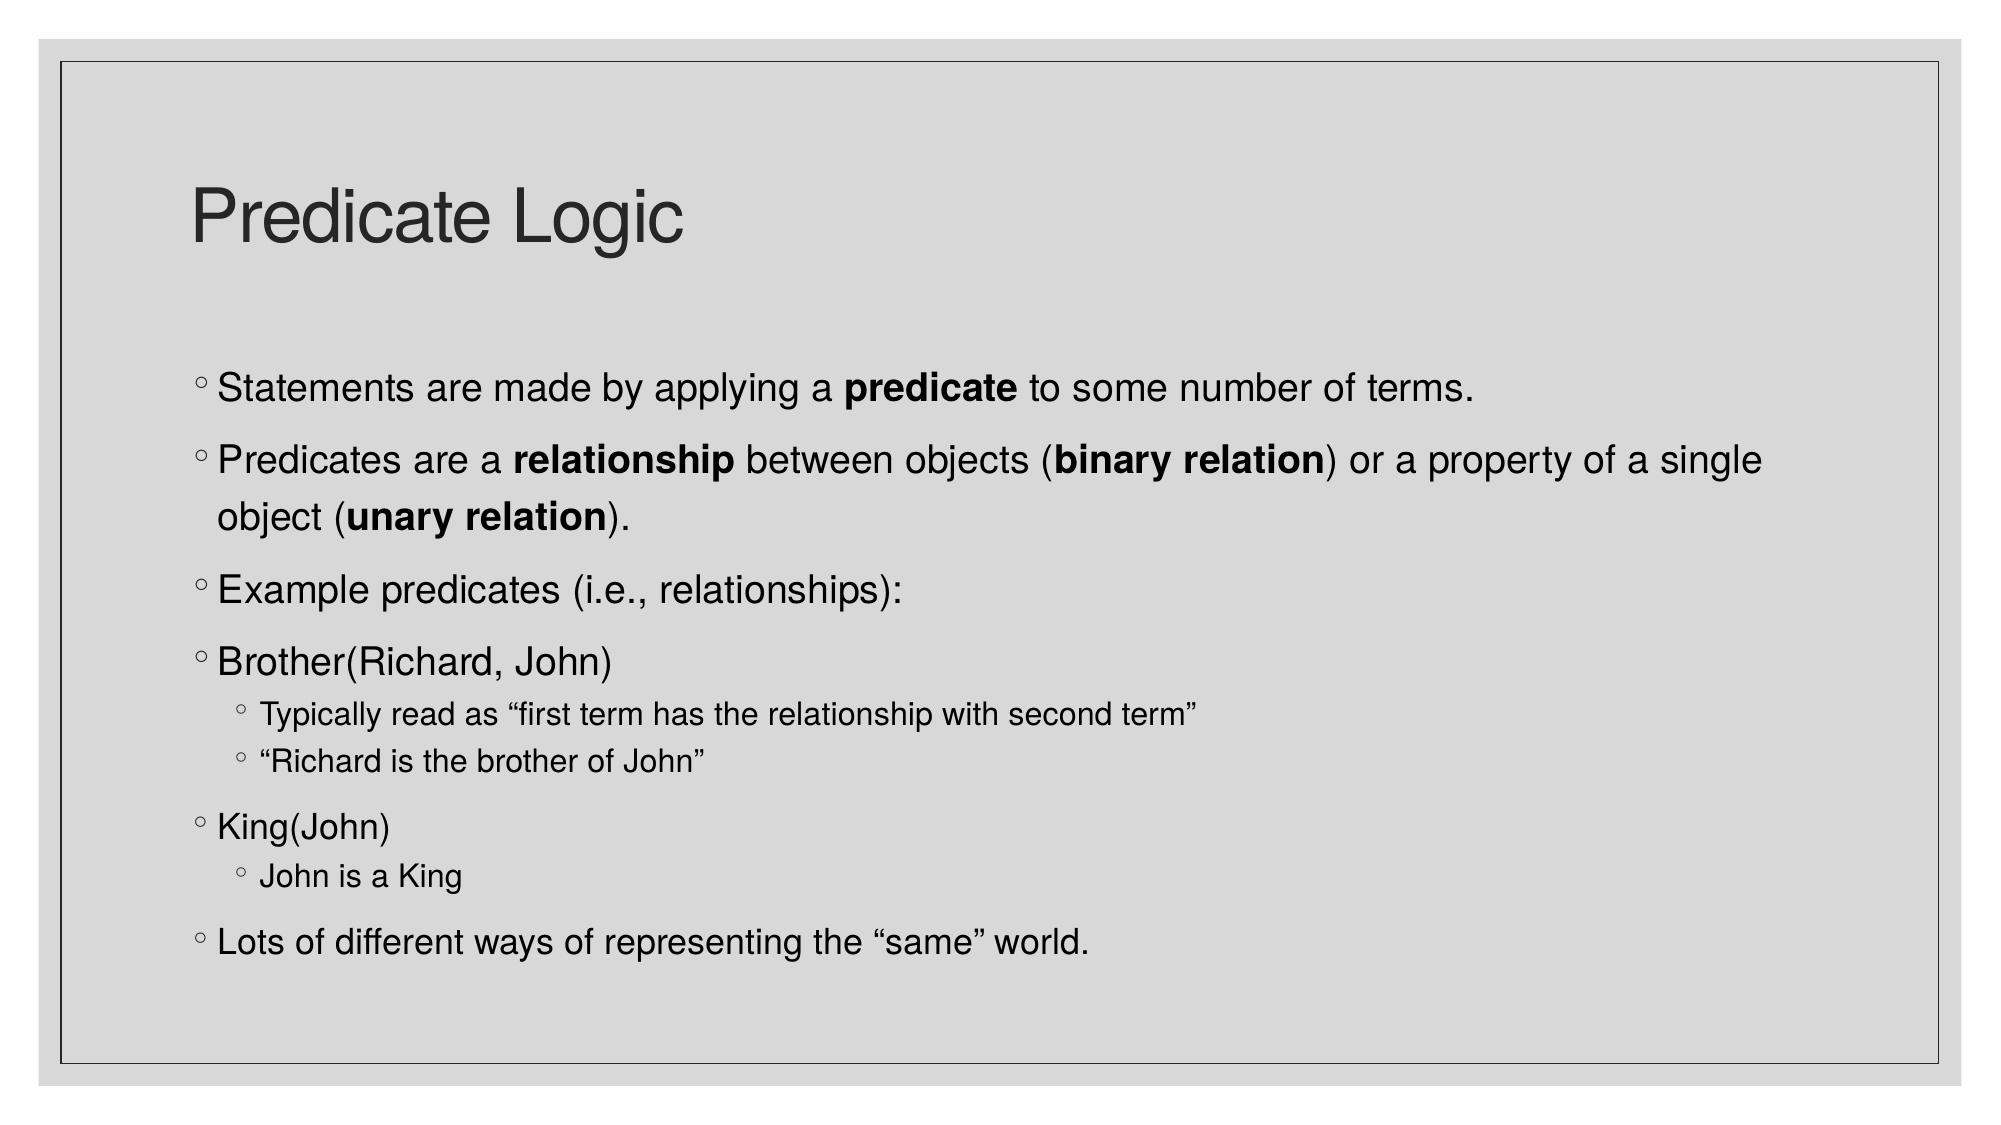

# Predicate Logic
Statements are made by applying a predicate to some number of terms.
Predicates are a relationship between objects (binary relation) or a property of a single object (unary relation).
Example predicates (i.e., relationships):
Brother(Richard, John)
Typically read as “first term has the relationship with second term”
“Richard is the brother of John”
King(John)
John is a King
Lots of different ways of representing the “same” world.